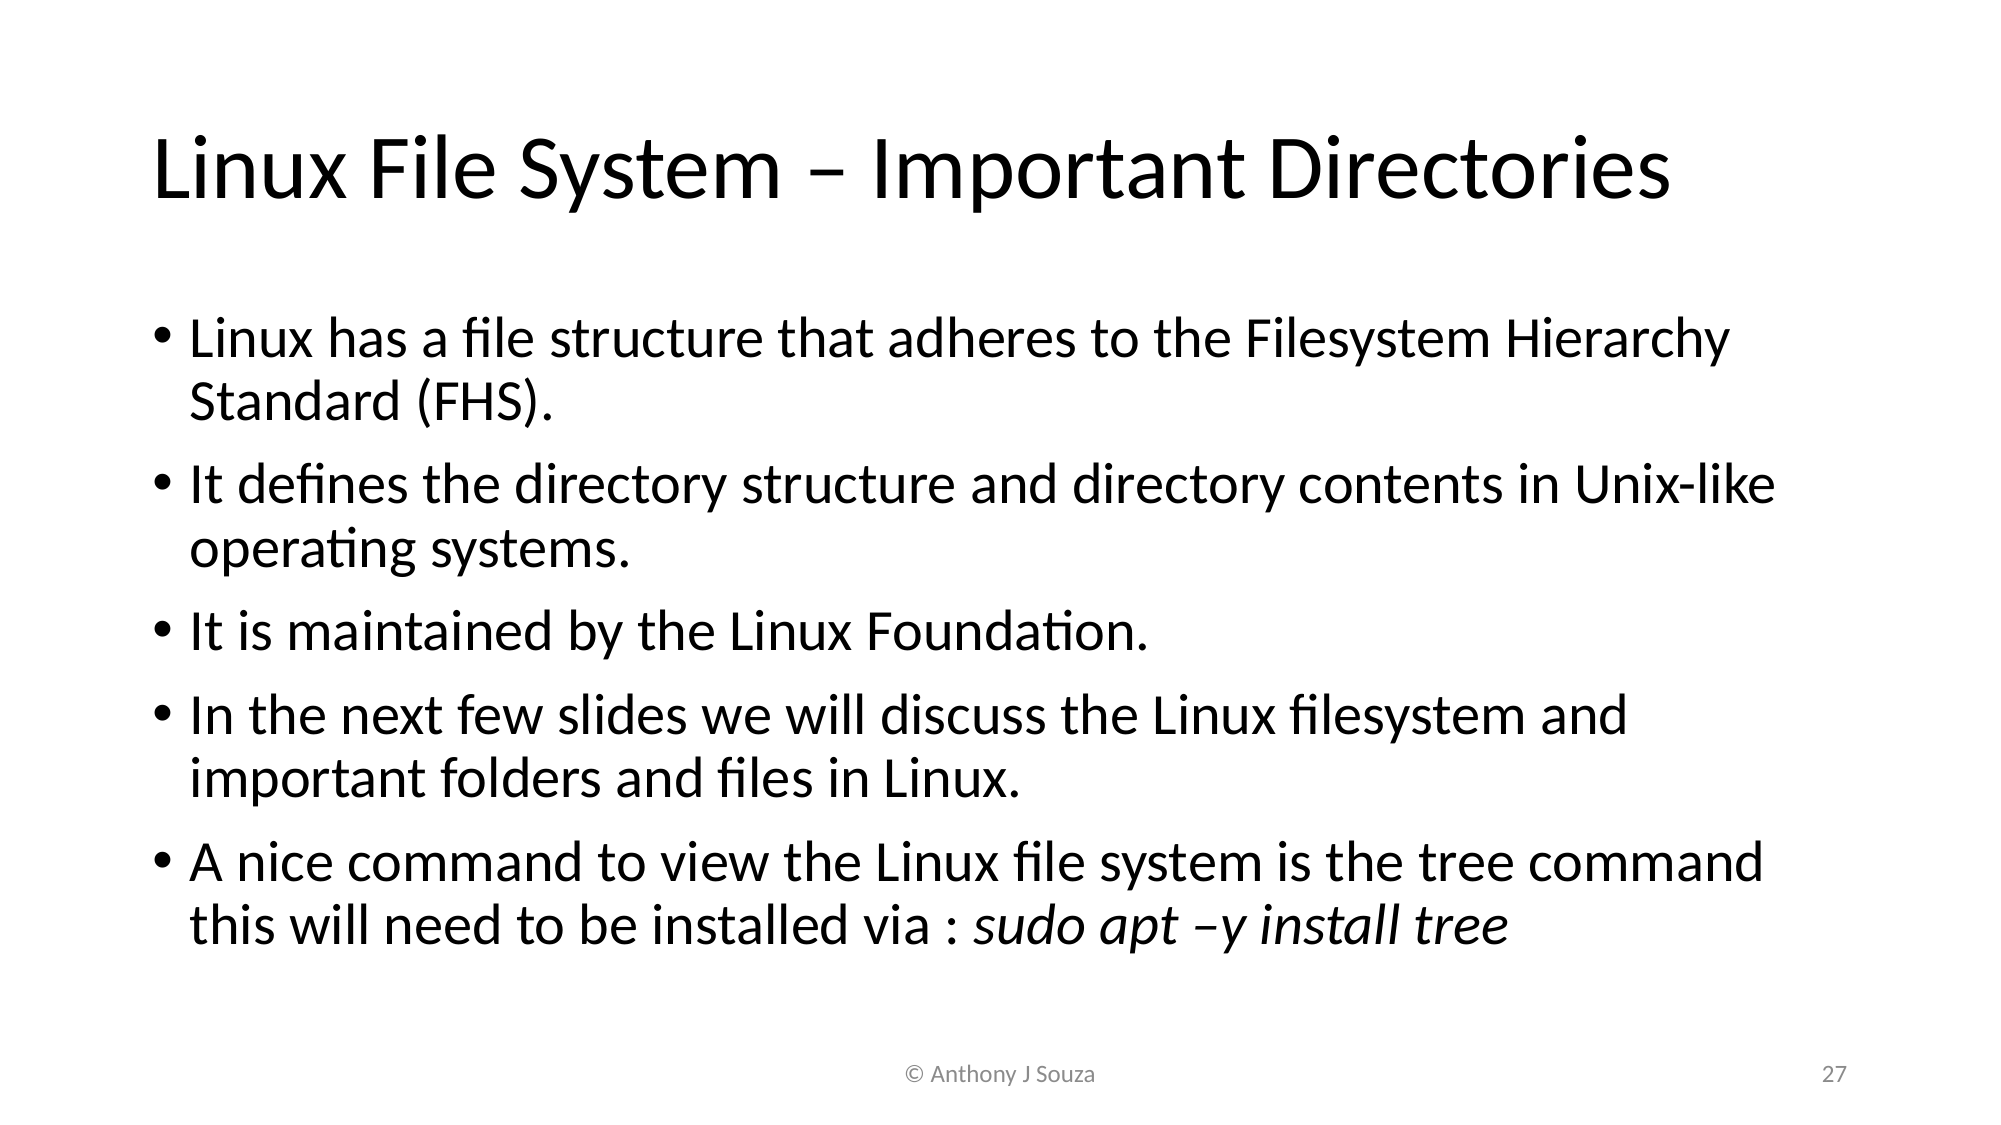

# Linux File System – Important Directories
Linux has a file structure that adheres to the Filesystem Hierarchy Standard (FHS).
It defines the directory structure and directory contents in Unix-like operating systems.
It is maintained by the Linux Foundation.
In the next few slides we will discuss the Linux filesystem and important folders and files in Linux.
A nice command to view the Linux file system is the tree command this will need to be installed via : sudo apt –y install tree
© Anthony J Souza
27